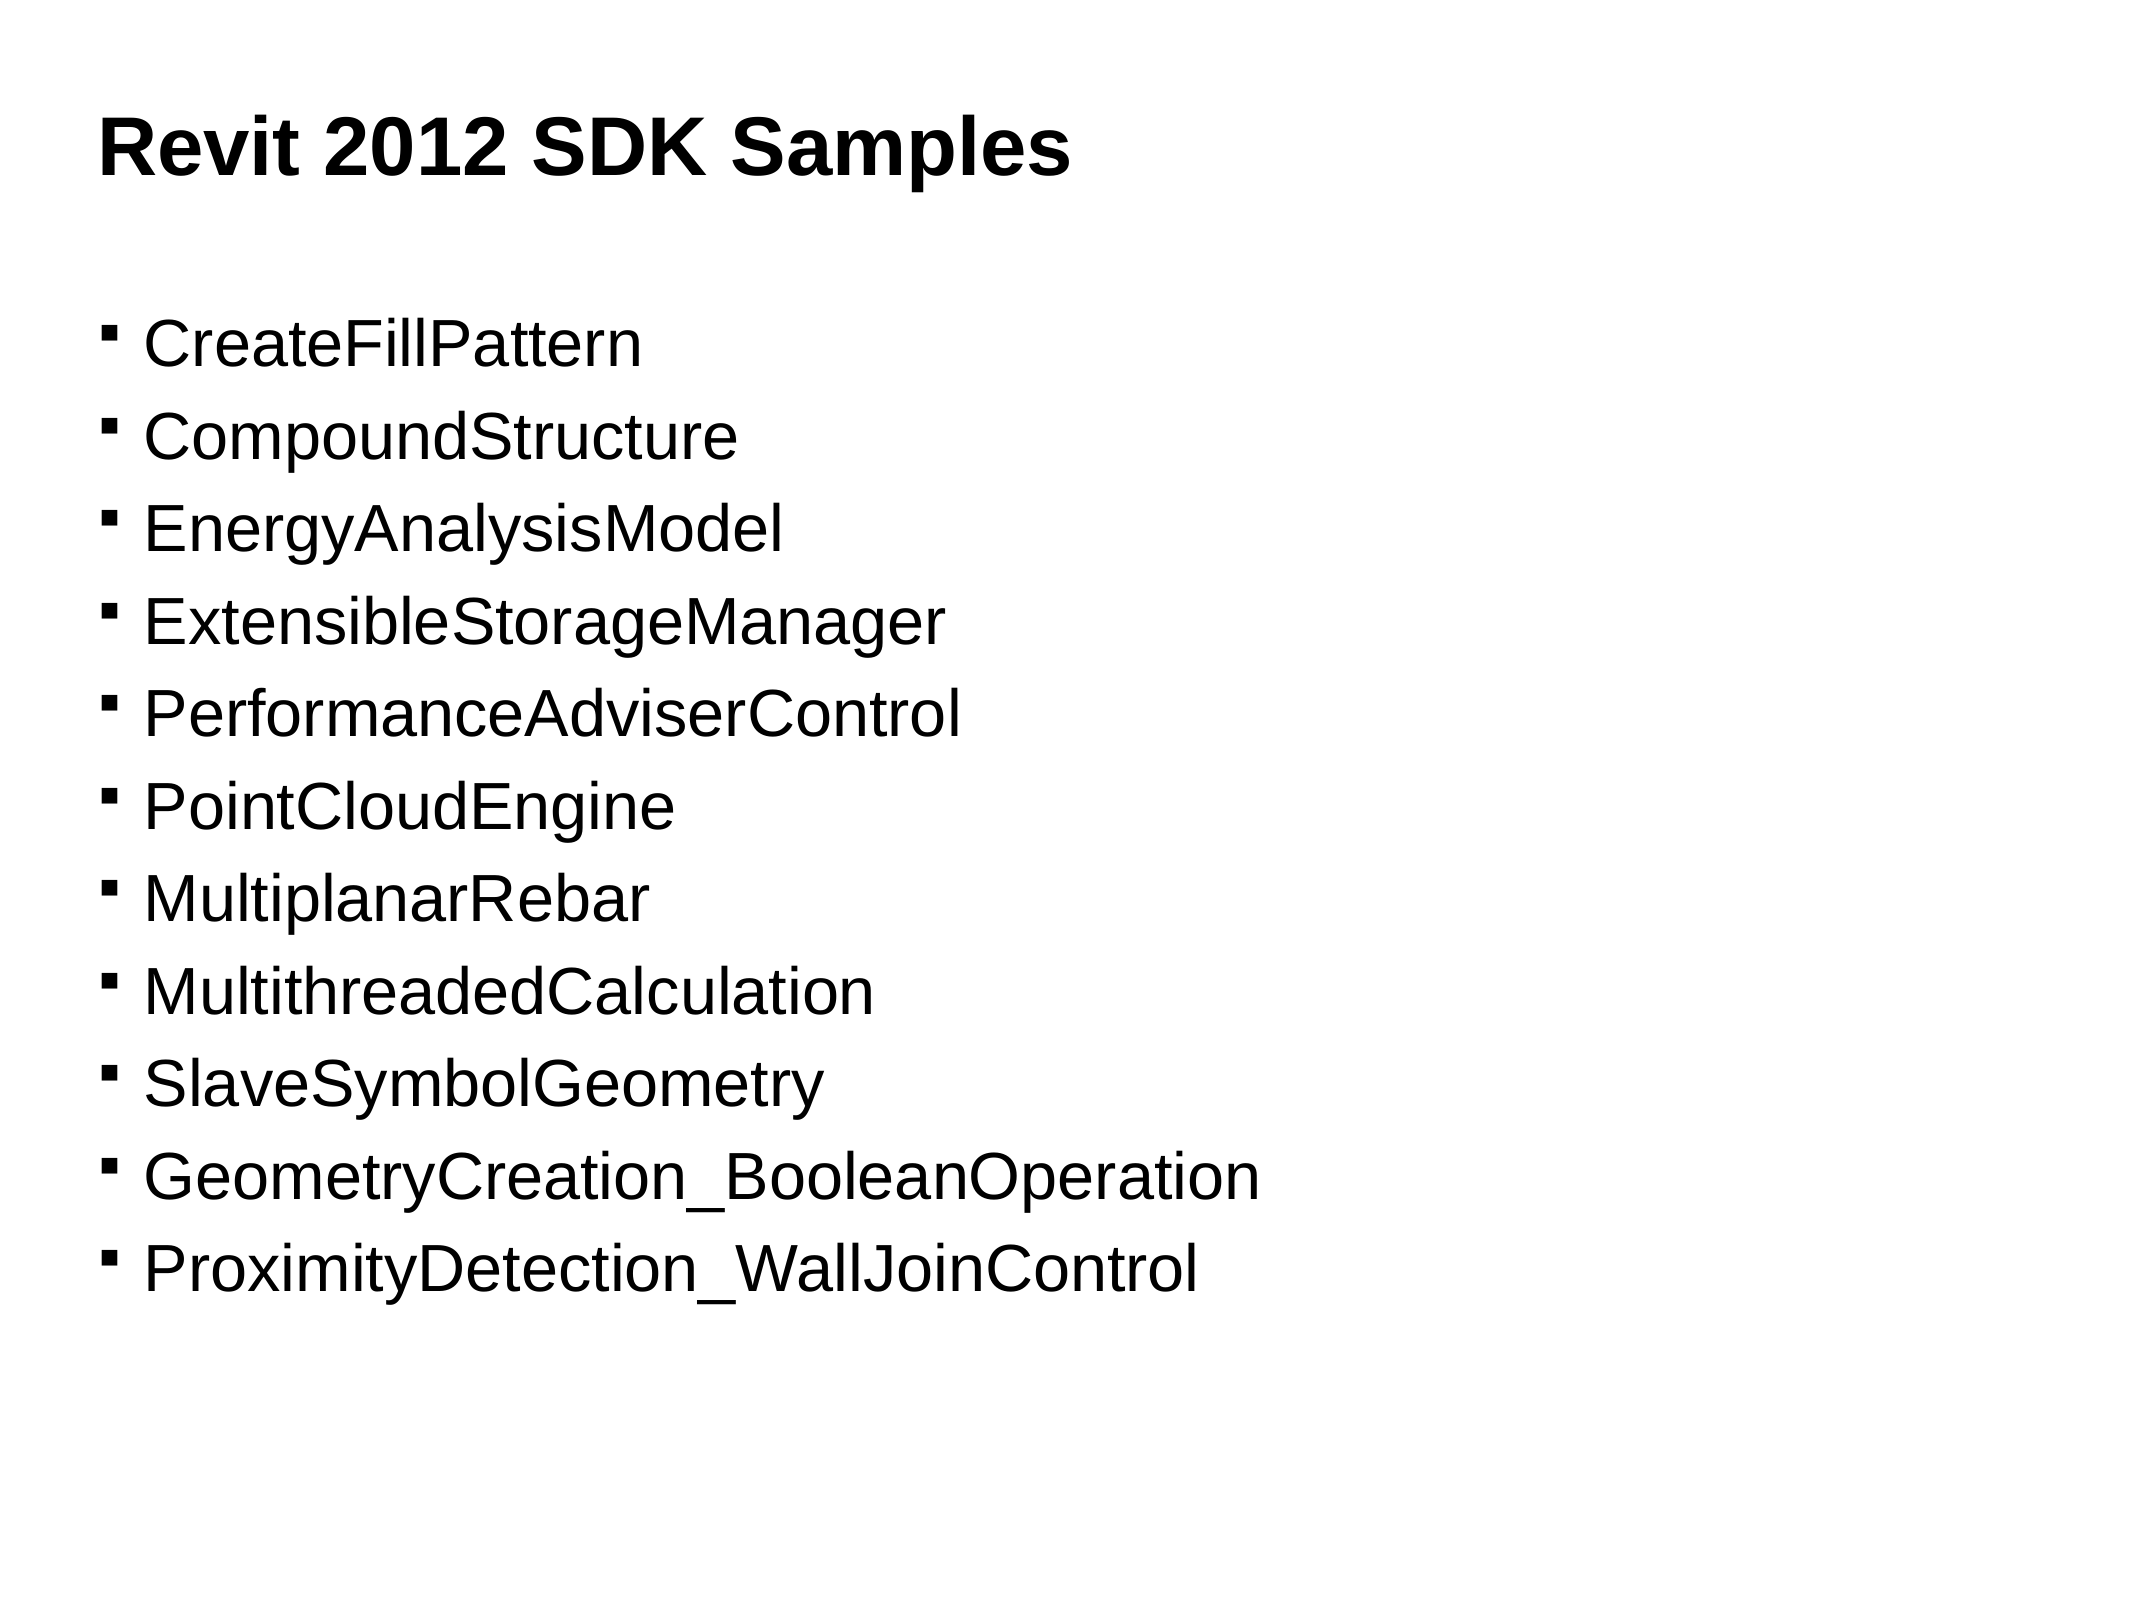

# Revit 2012 SDK Samples
CreateFillPattern
CompoundStructure
EnergyAnalysisModel
ExtensibleStorageManager
PerformanceAdviserControl
PointCloudEngine
MultiplanarRebar
MultithreadedCalculation
SlaveSymbolGeometry
GeometryCreation_BooleanOperation
ProximityDetection_WallJoinControl